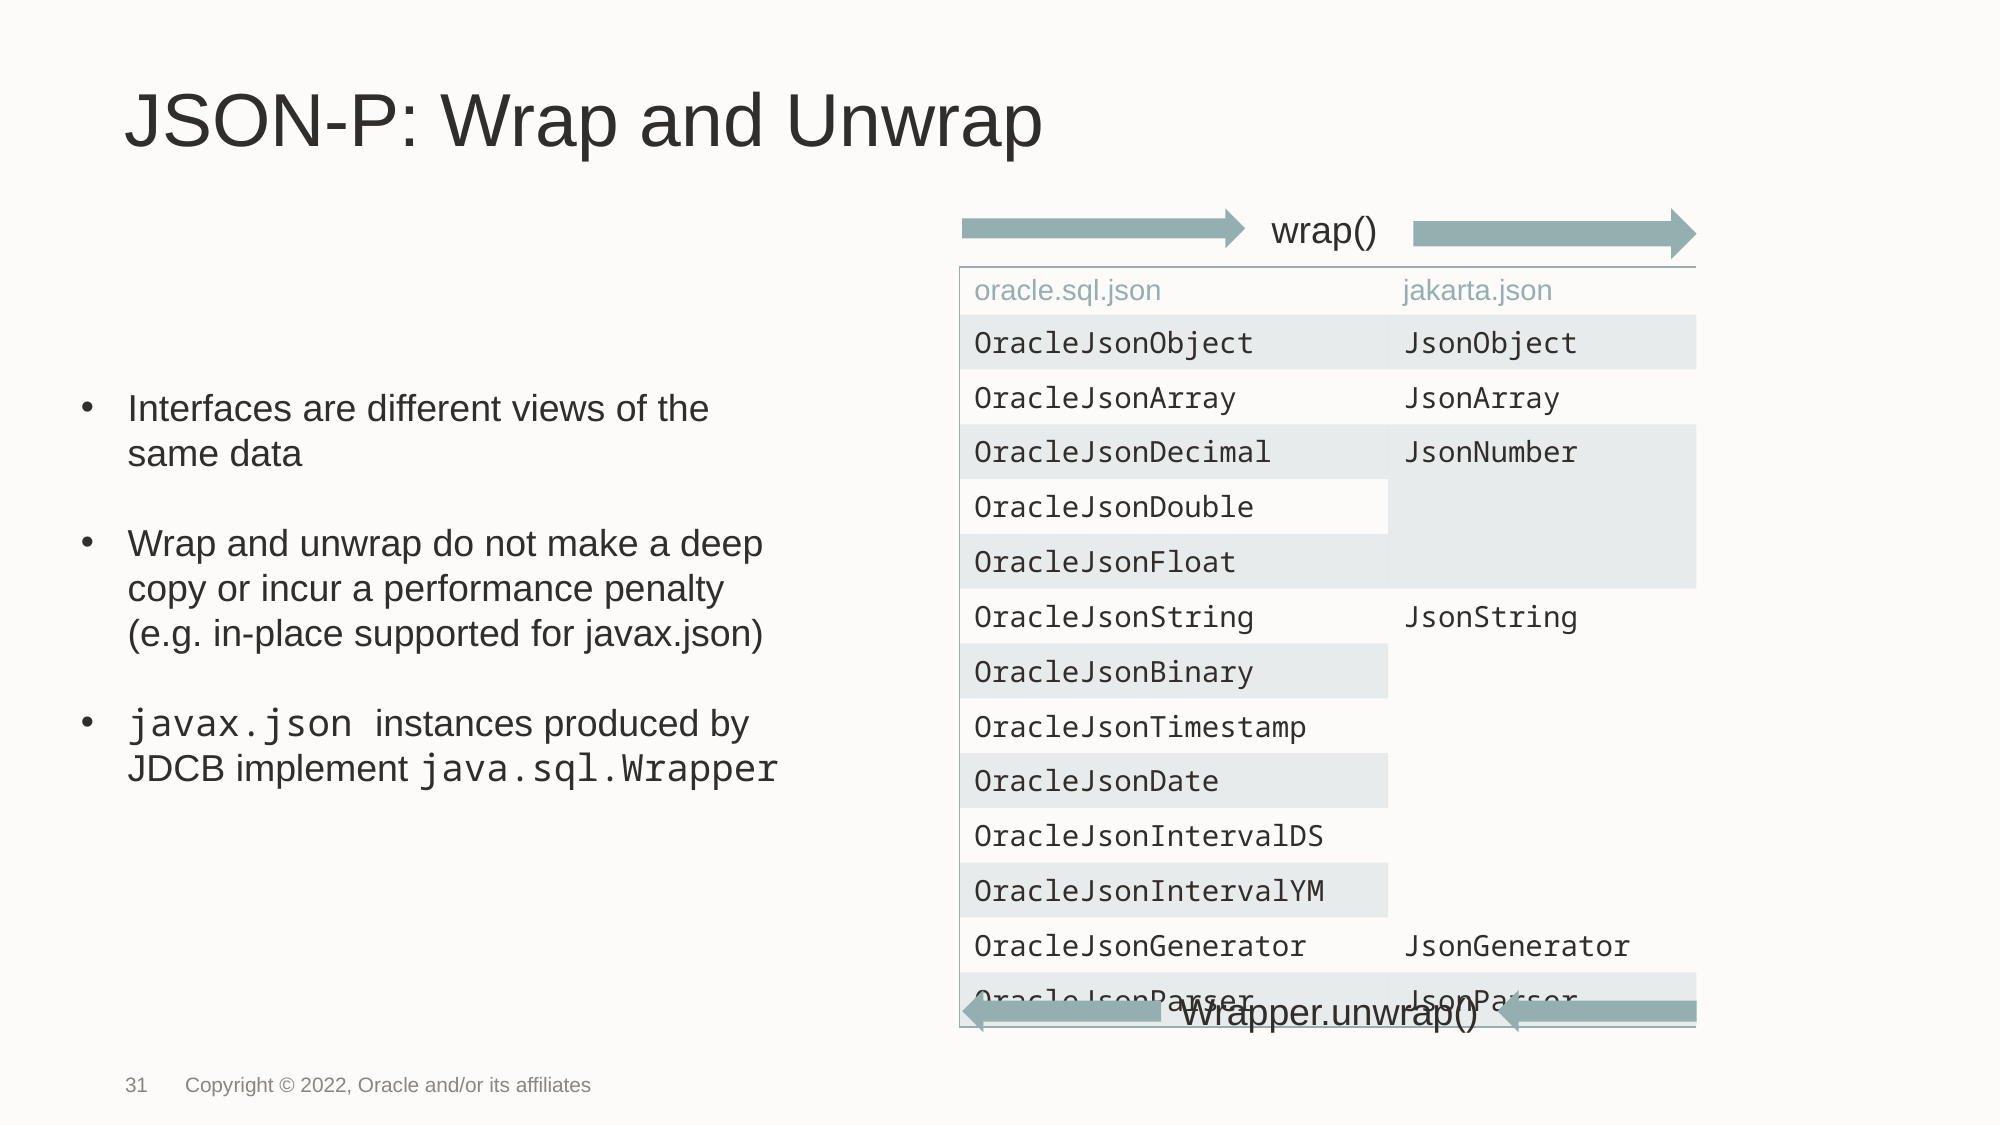

# JSON-P: Wrap and Unwrap
wrap()

| oracle.sql.json | jakarta.json |
| --- | --- |
| OracleJsonObject | JsonObject |
| OracleJsonArray | JsonArray |
| OracleJsonDecimal | JsonNumber |
| OracleJsonDouble |  |
| OracleJsonFloat |  |
| OracleJsonString | JsonString |
| OracleJsonBinary |  |
| OracleJsonTimestamp |  |
| OracleJsonDate |  |
| OracleJsonIntervalDS |  |
| OracleJsonIntervalYM |  |
| OracleJsonGenerator | JsonGenerator |
| OracleJsonParser | JsonParser |
Interfaces are different views of the same data
Wrap and unwrap do not make a deep copy or incur a performance penalty (e.g. in-place supported for javax.json)
javax.json instances produced by JDCB implement java.sql.Wrapper

Wrapper.unwrap()

31
Copyright © 2022, Oracle and/or its affiliates